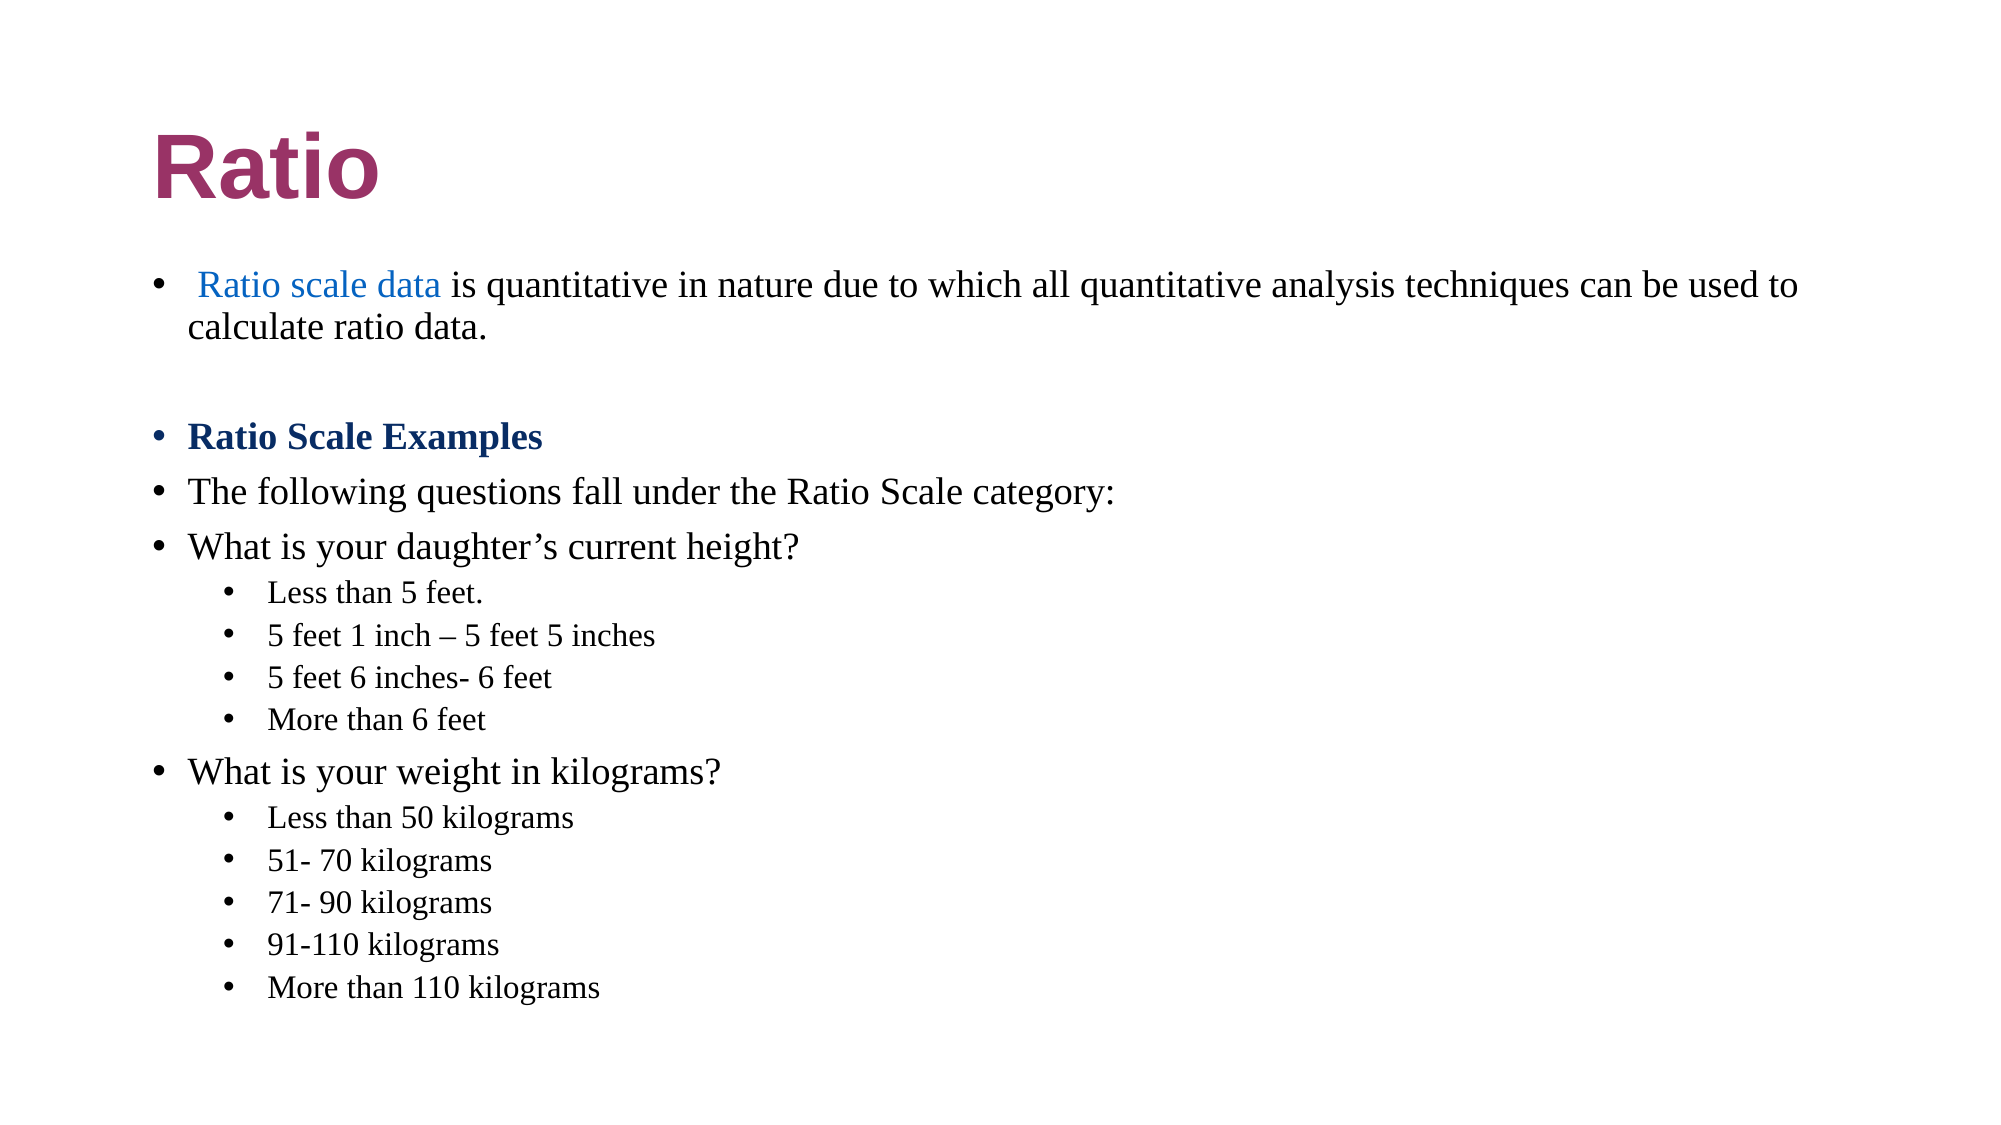

# Ratio
 Ratio scale data is quantitative in nature due to which all quantitative analysis techniques can be used to calculate ratio data.

Ratio Scale Examples
The following questions fall under the Ratio Scale category:
What is your daughter’s current height?
Less than 5 feet.
5 feet 1 inch – 5 feet 5 inches
5 feet 6 inches- 6 feet
More than 6 feet
What is your weight in kilograms?
Less than 50 kilograms
51- 70 kilograms
71- 90 kilograms
91-110 kilograms
More than 110 kilograms